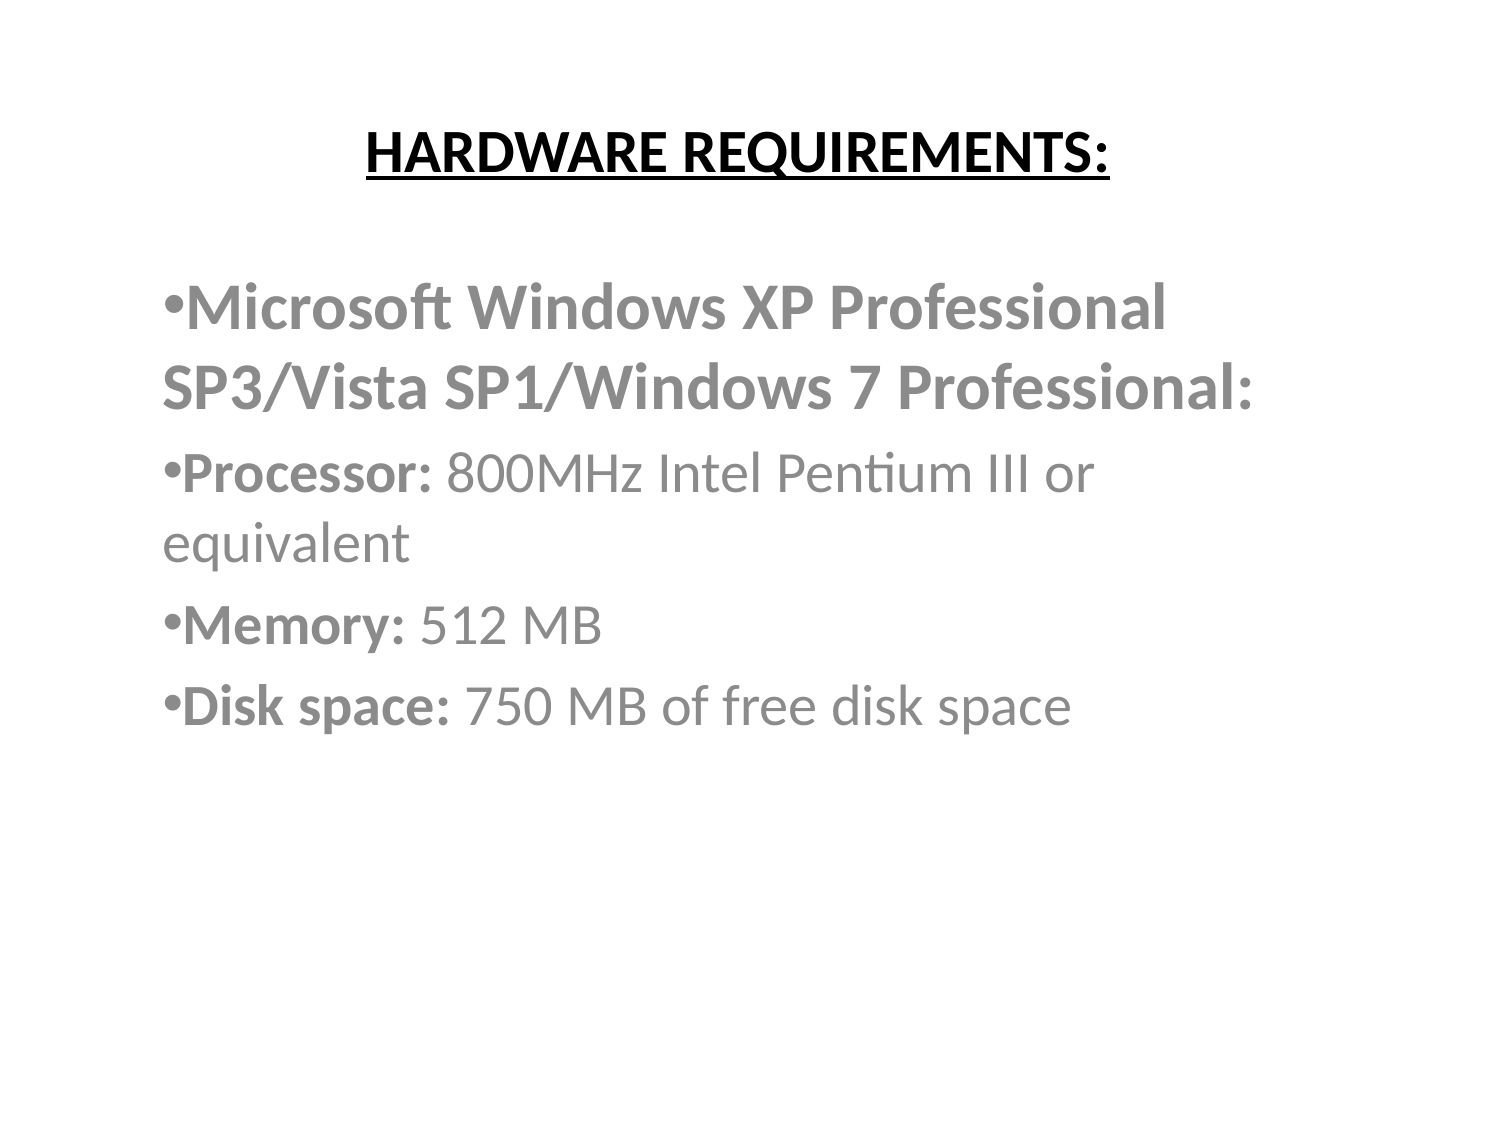

# HARDWARE REQUIREMENTS:
Microsoft Windows XP Professional SP3/Vista SP1/Windows 7 Professional:
Processor: 800MHz Intel Pentium III or equivalent
Memory: 512 MB
Disk space: 750 MB of free disk space